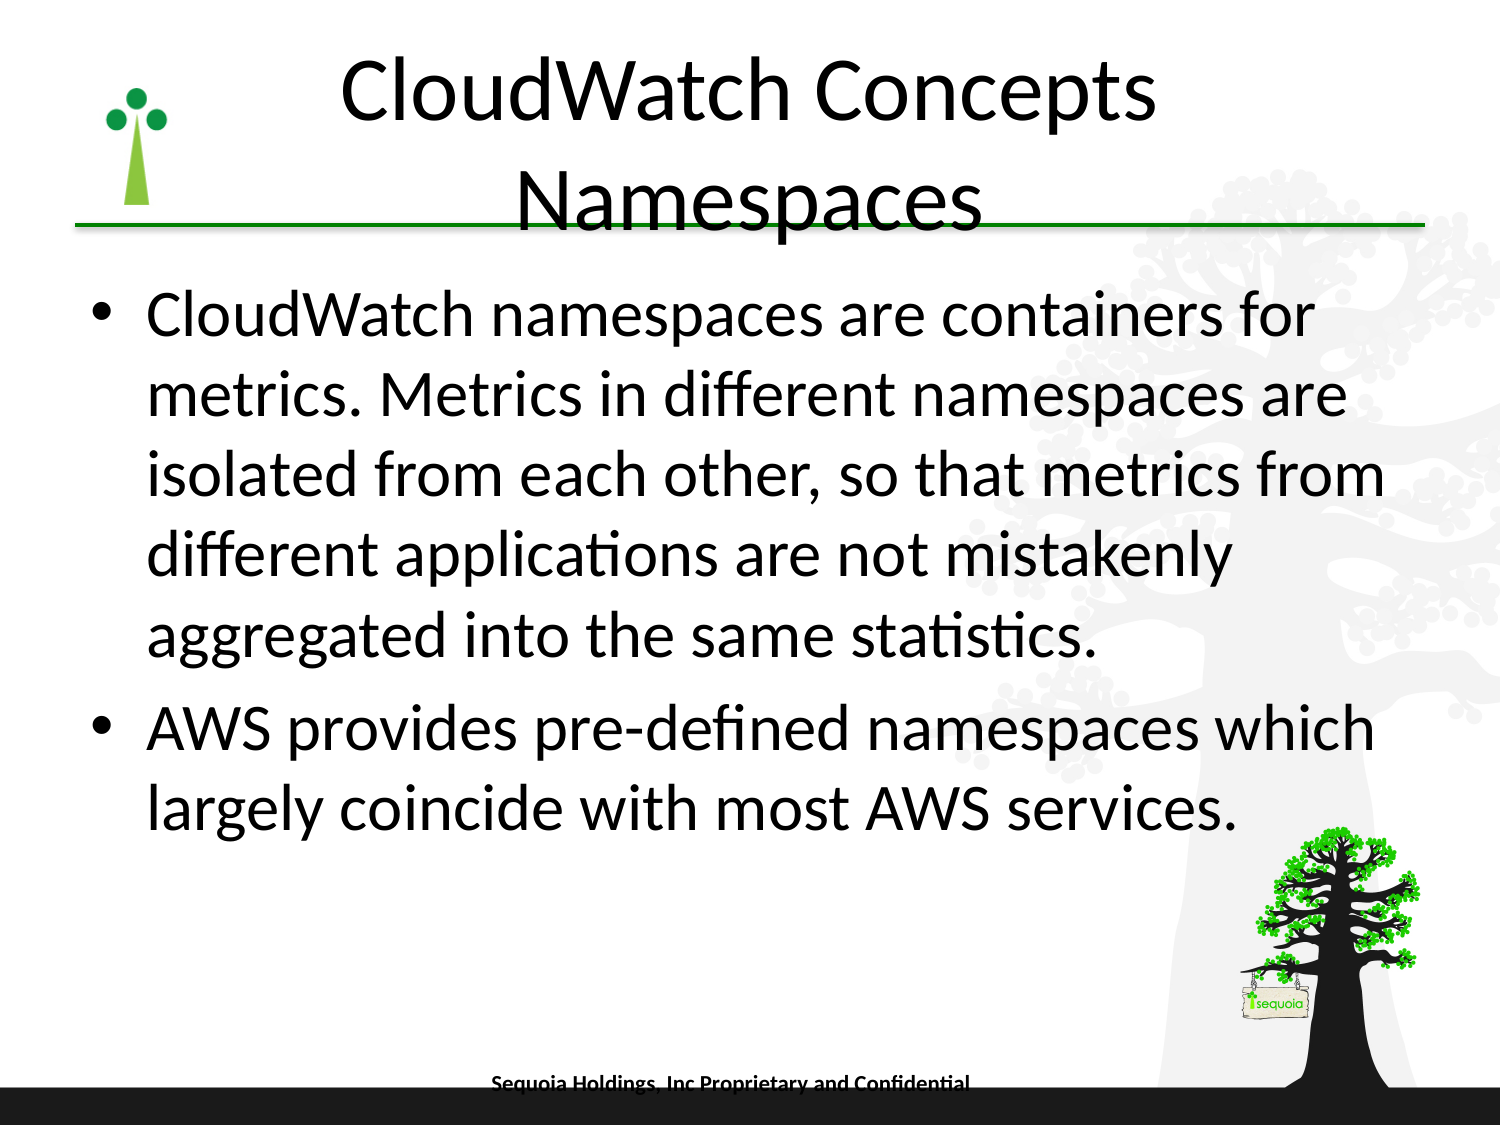

# CloudWatch Concepts Namespaces
CloudWatch namespaces are containers for metrics. Metrics in different namespaces are isolated from each other, so that metrics from different applications are not mistakenly aggregated into the same statistics.
AWS provides pre-defined namespaces which largely coincide with most AWS services.

Sequoia Holdings, Inc Proprietary and Confidential